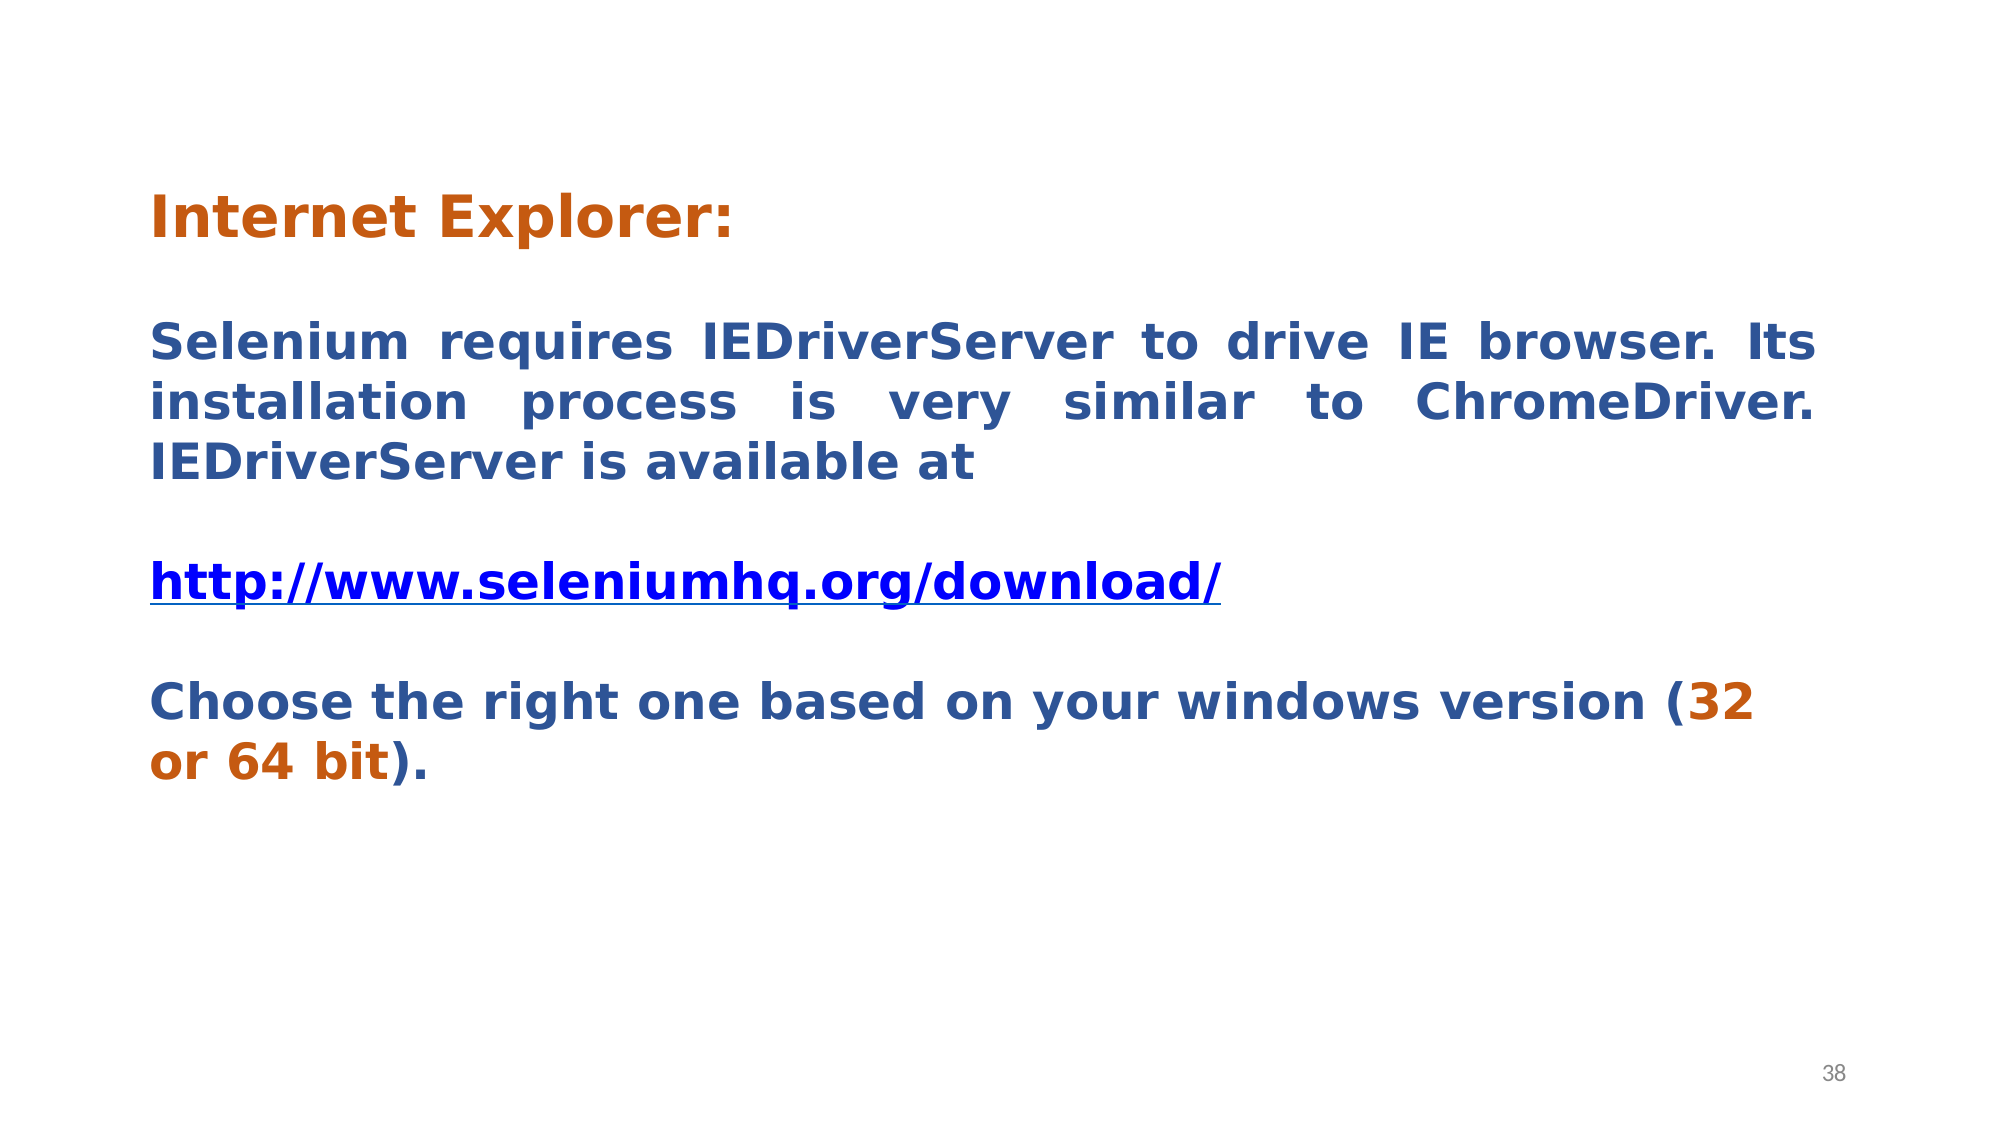

# Internet Explorer:
Selenium requires IEDriverServer to drive IE browser. Its installation  process  is  very  similar  to  ChromeDriver. IEDriverServer is available at
http://www.seleniumhq.org/download/
Choose the right one based on your windows version (32
or 64 bit).
38